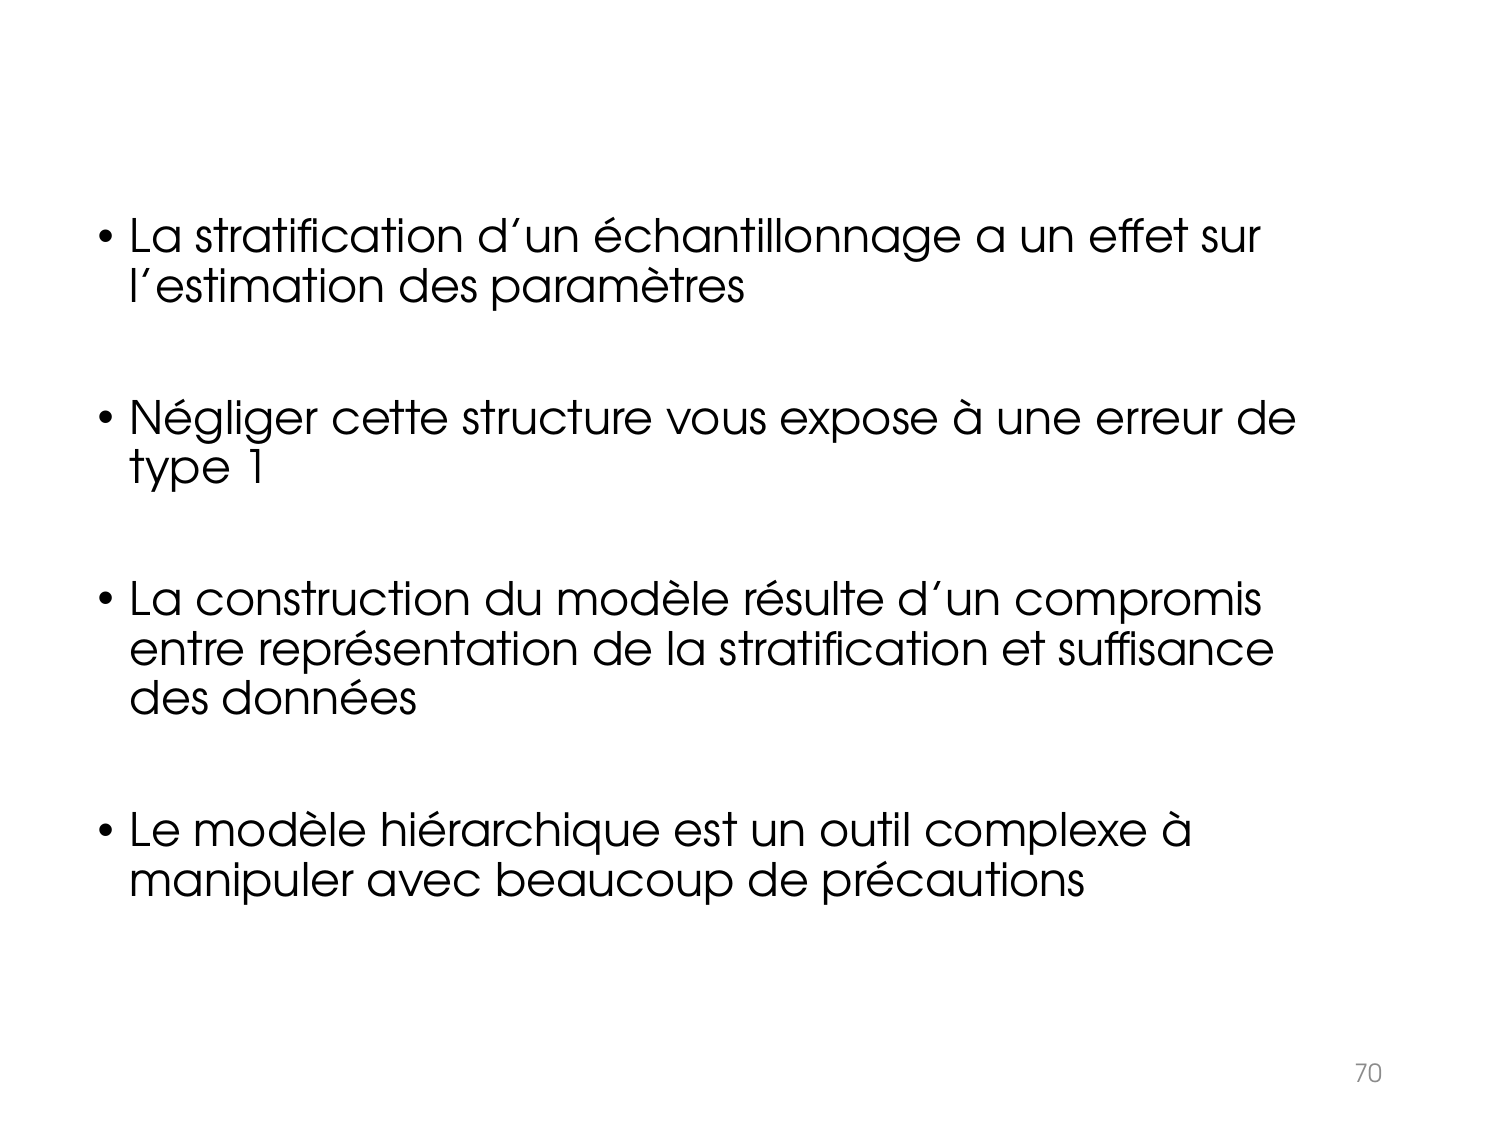

La stratification d’un échantillonnage a un effet sur l’estimation des paramètres

Négliger cette structure vous expose à une erreur de type 1

La construction du modèle résulte d’un compromis entre représentation de la stratification et suffisance des données

Le modèle hiérarchique est un outil complexe à manipuler avec beaucoup de précautions
70